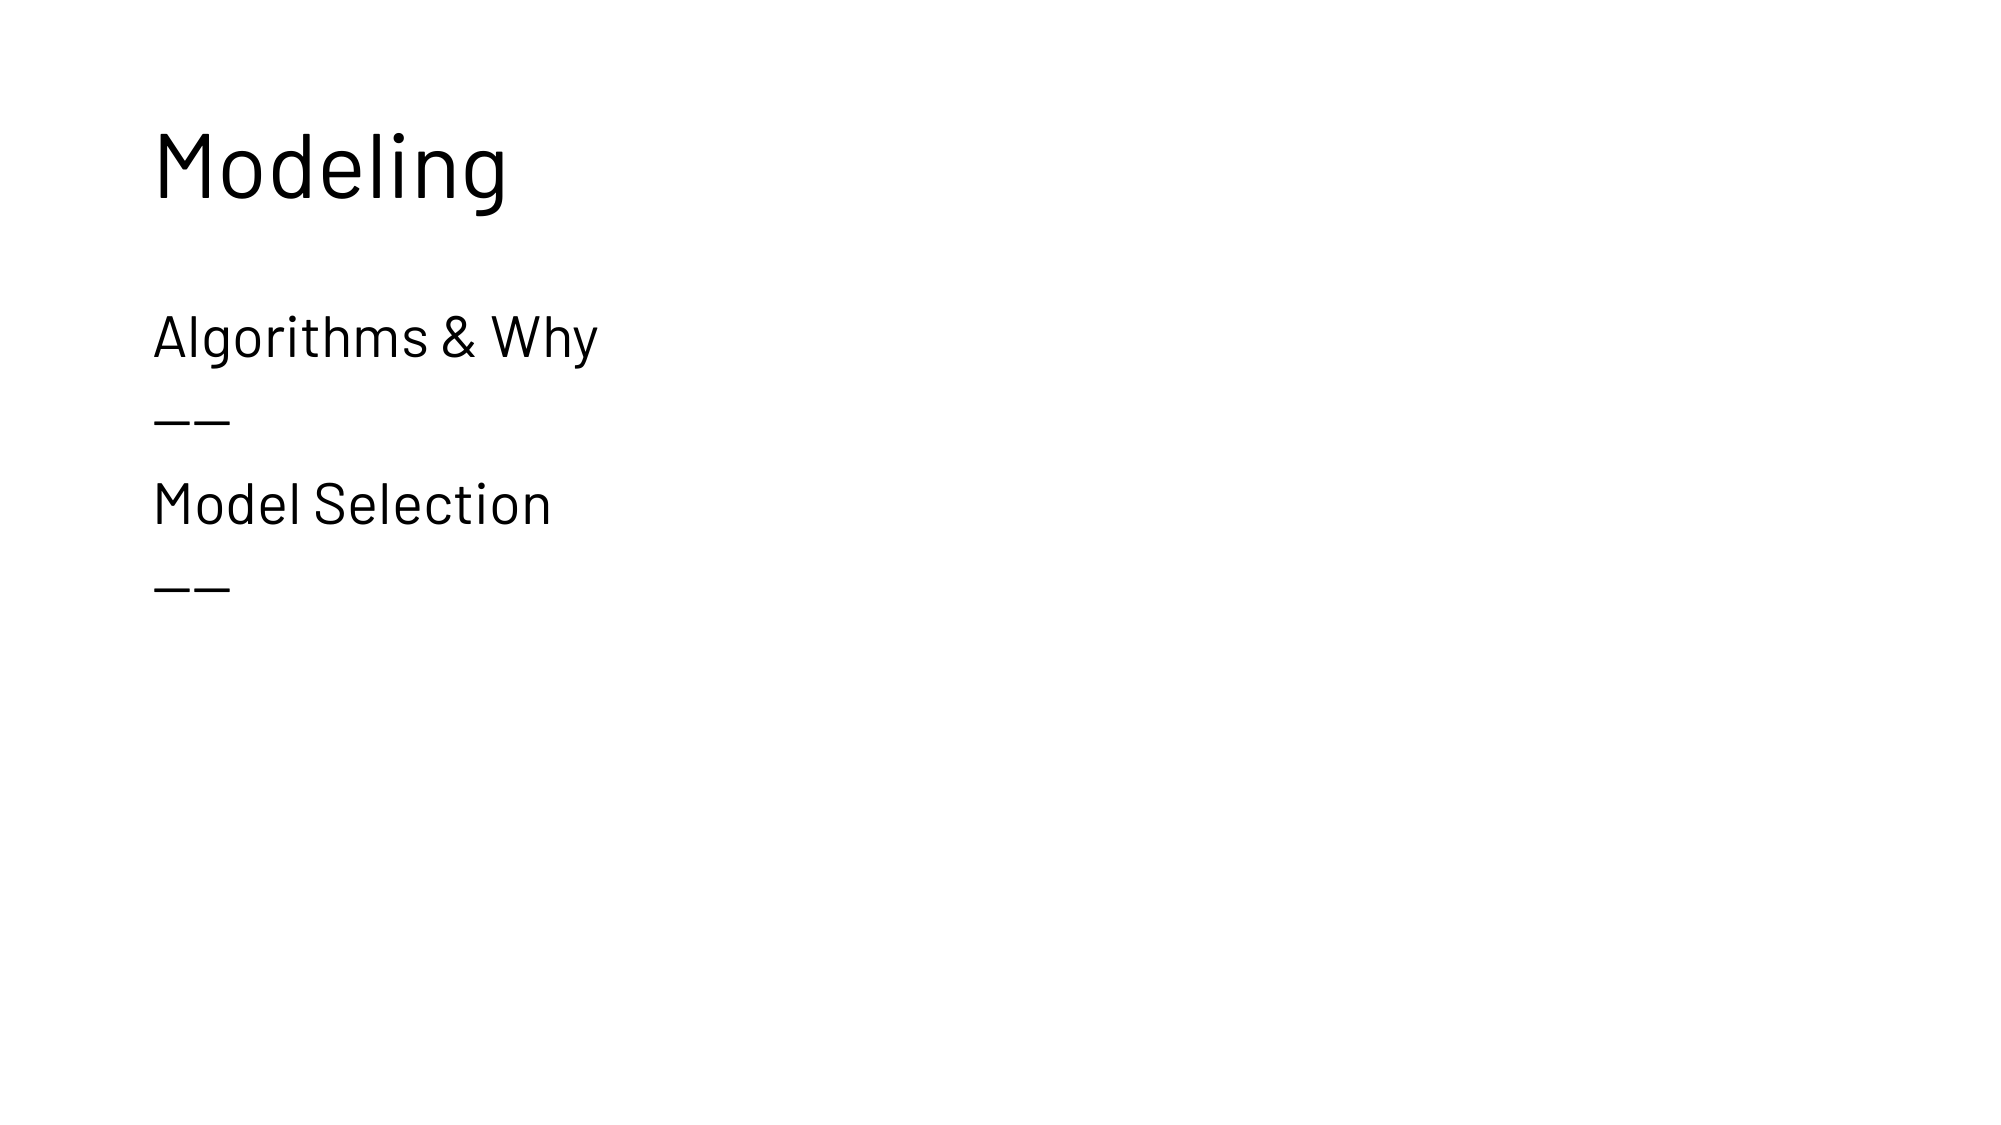

# Modeling
Algorithms & Why
----
Model Selection
----